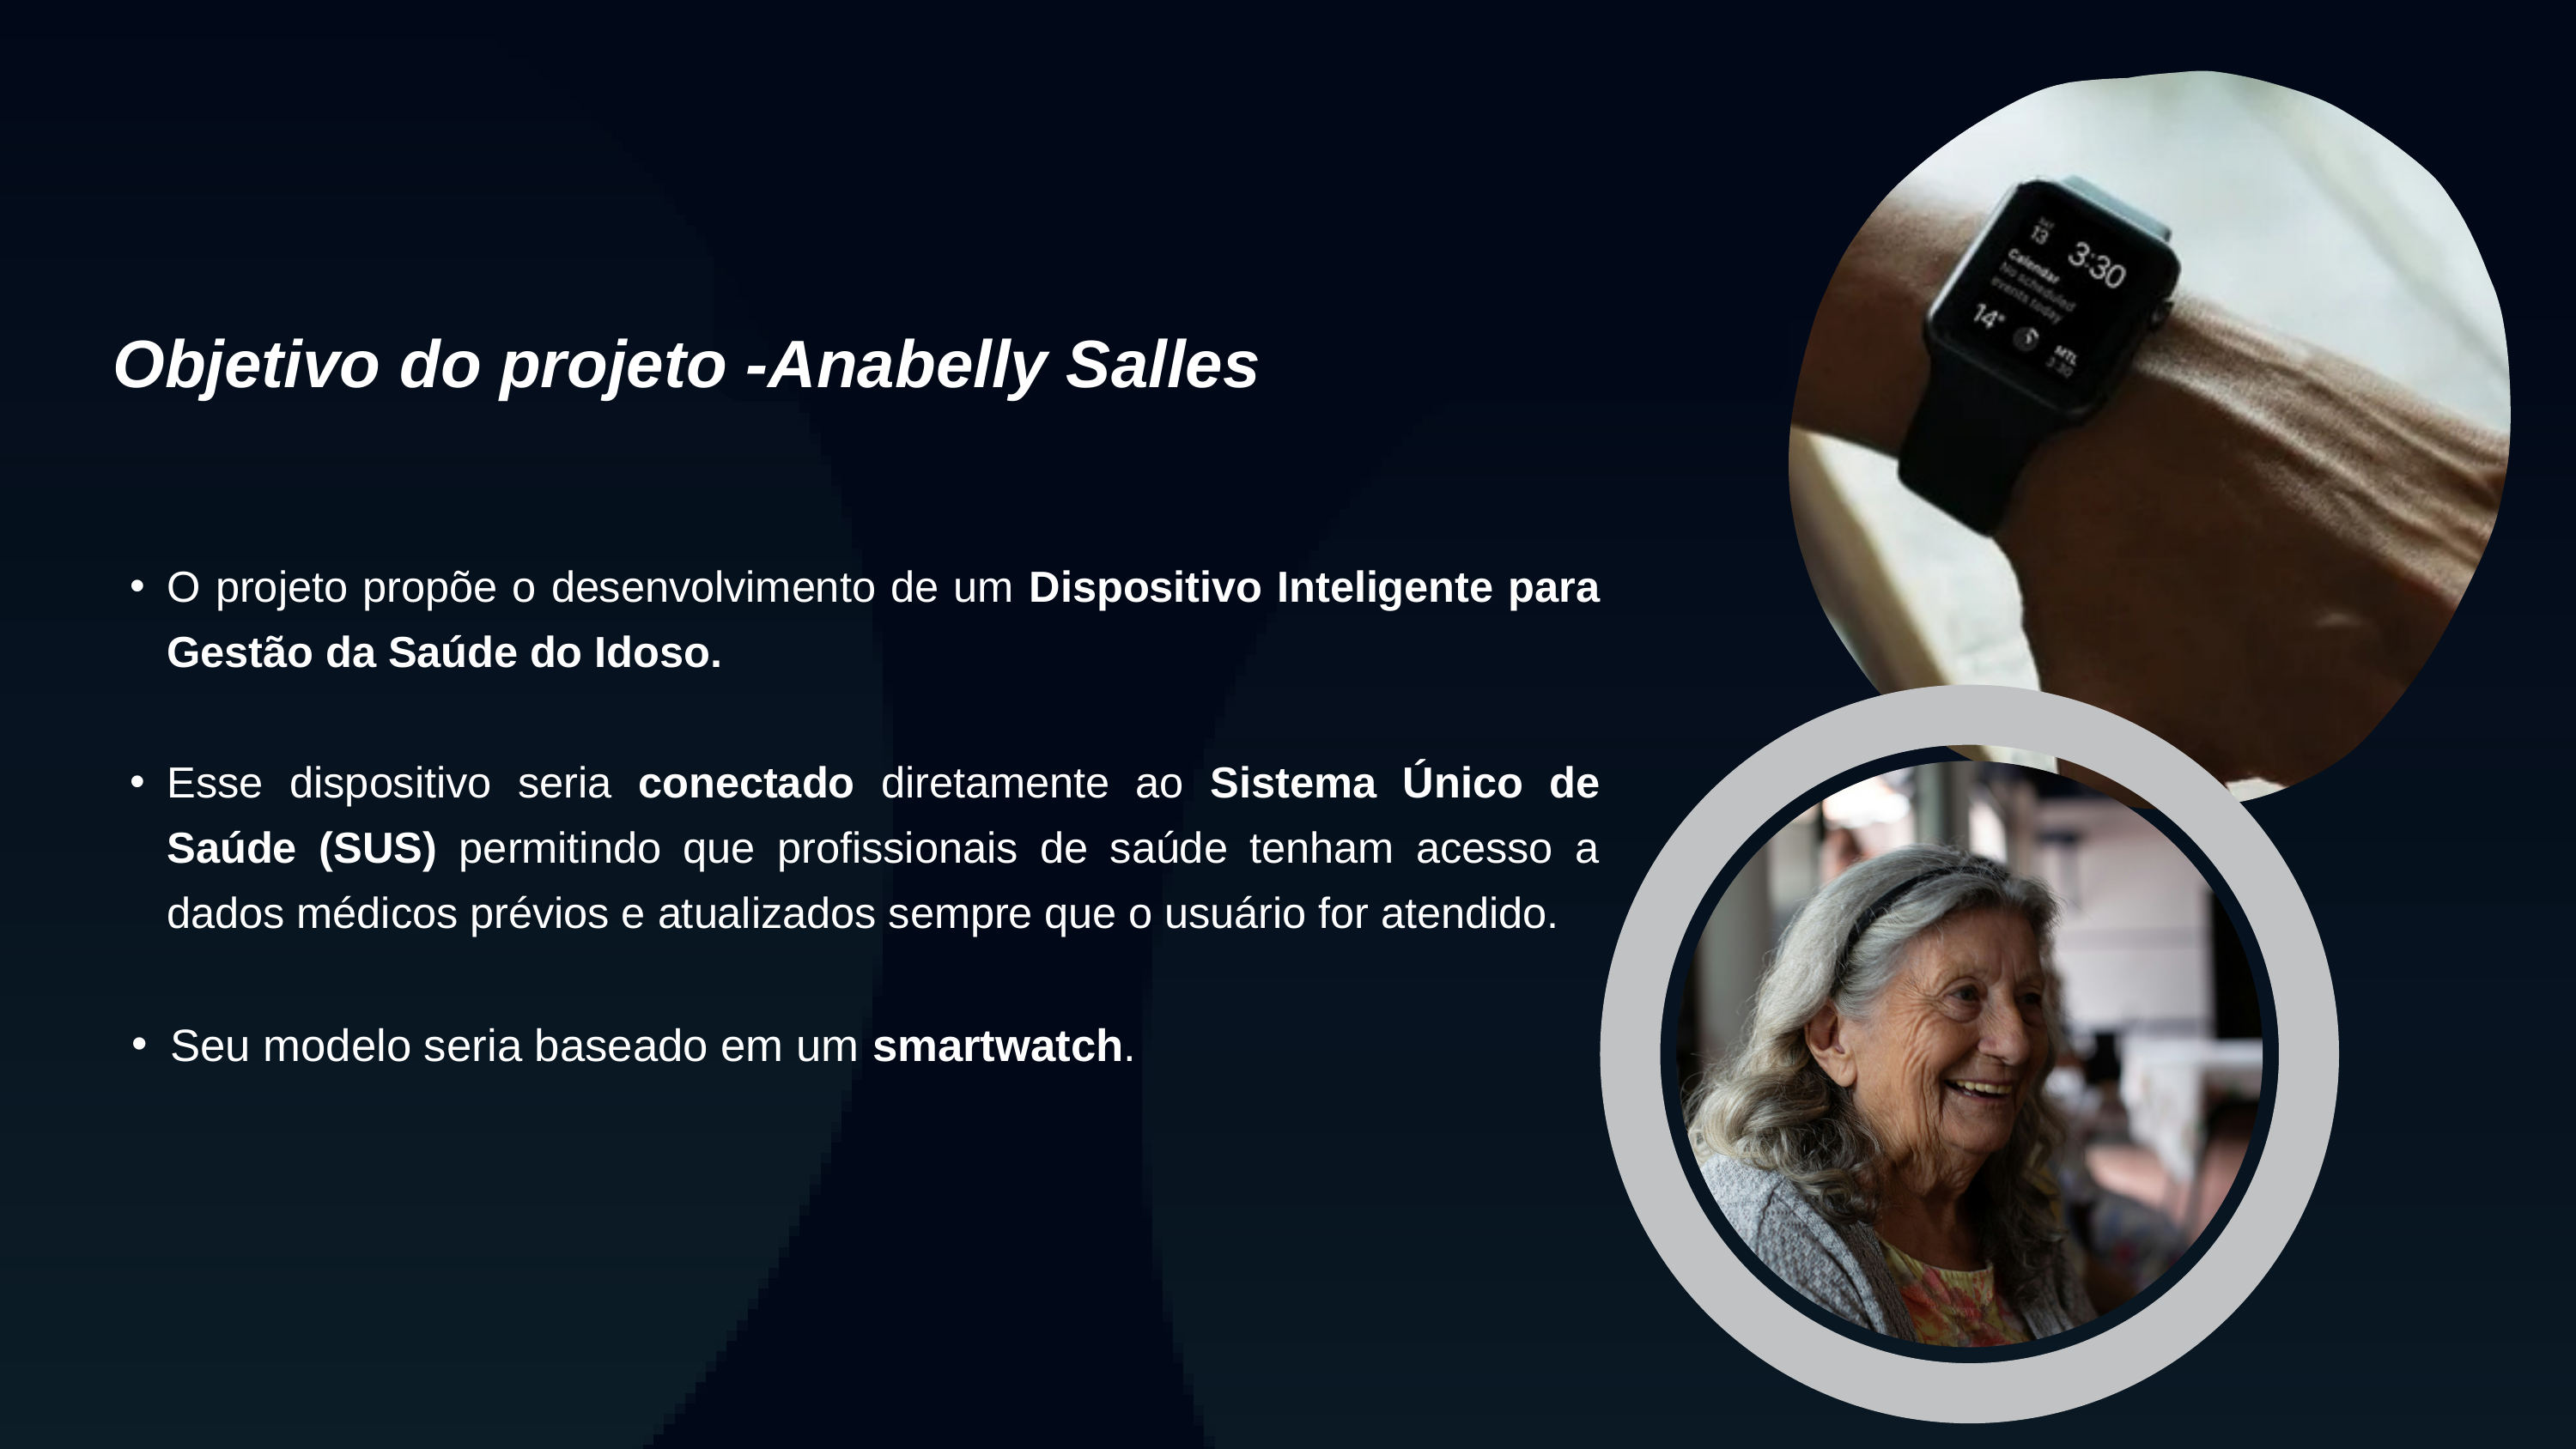

Objetivo do projeto -Anabelly Salles

O projeto propõe o desenvolvimento de um Dispositivo Inteligente para Gestão da Saúde do Idoso.

Esse dispositivo seria conectado diretamente ao Sistema Único de Saúde (SUS) permitindo que profissionais de saúde tenham acesso a dados médicos prévios e atualizados sempre que o usuário for atendido.

Seu modelo seria baseado em um smartwatch.